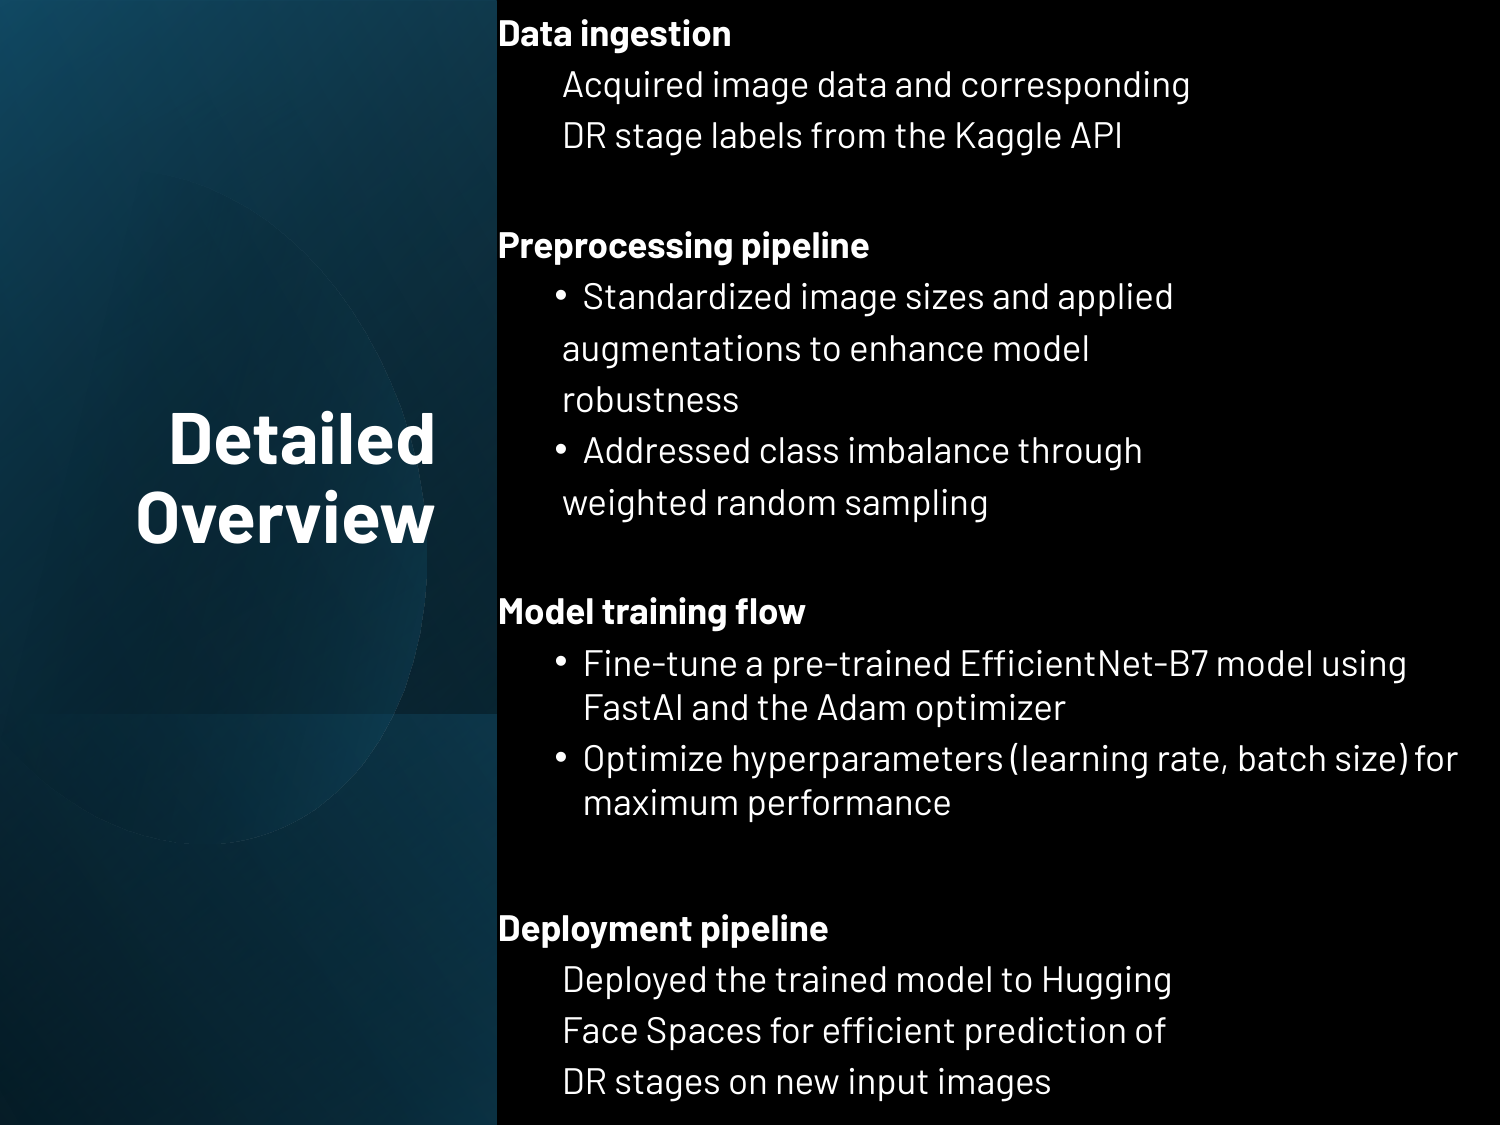

Utilized to streamline data preprocessing with ImageBlock for image handling and CategoryBlock for label management
Data ingestion
 Acquired image data and corresponding
 DR stage labels from the Kaggle API

Preprocessing pipeline
Standardized image sizes and applied
 augmentations to enhance model
 robustness
Addressed class imbalance through
 weighted random sampling

Model training flow
Fine-tune a pre-trained EfficientNet-B7 model using FastAI and the Adam optimizer
Optimize hyperparameters (learning rate, batch size) for maximum performance

Deployment pipeline
 Deployed the trained model to Hugging
 Face Spaces for efficient prediction of
 DR stages on new input images
# Detailed Overview